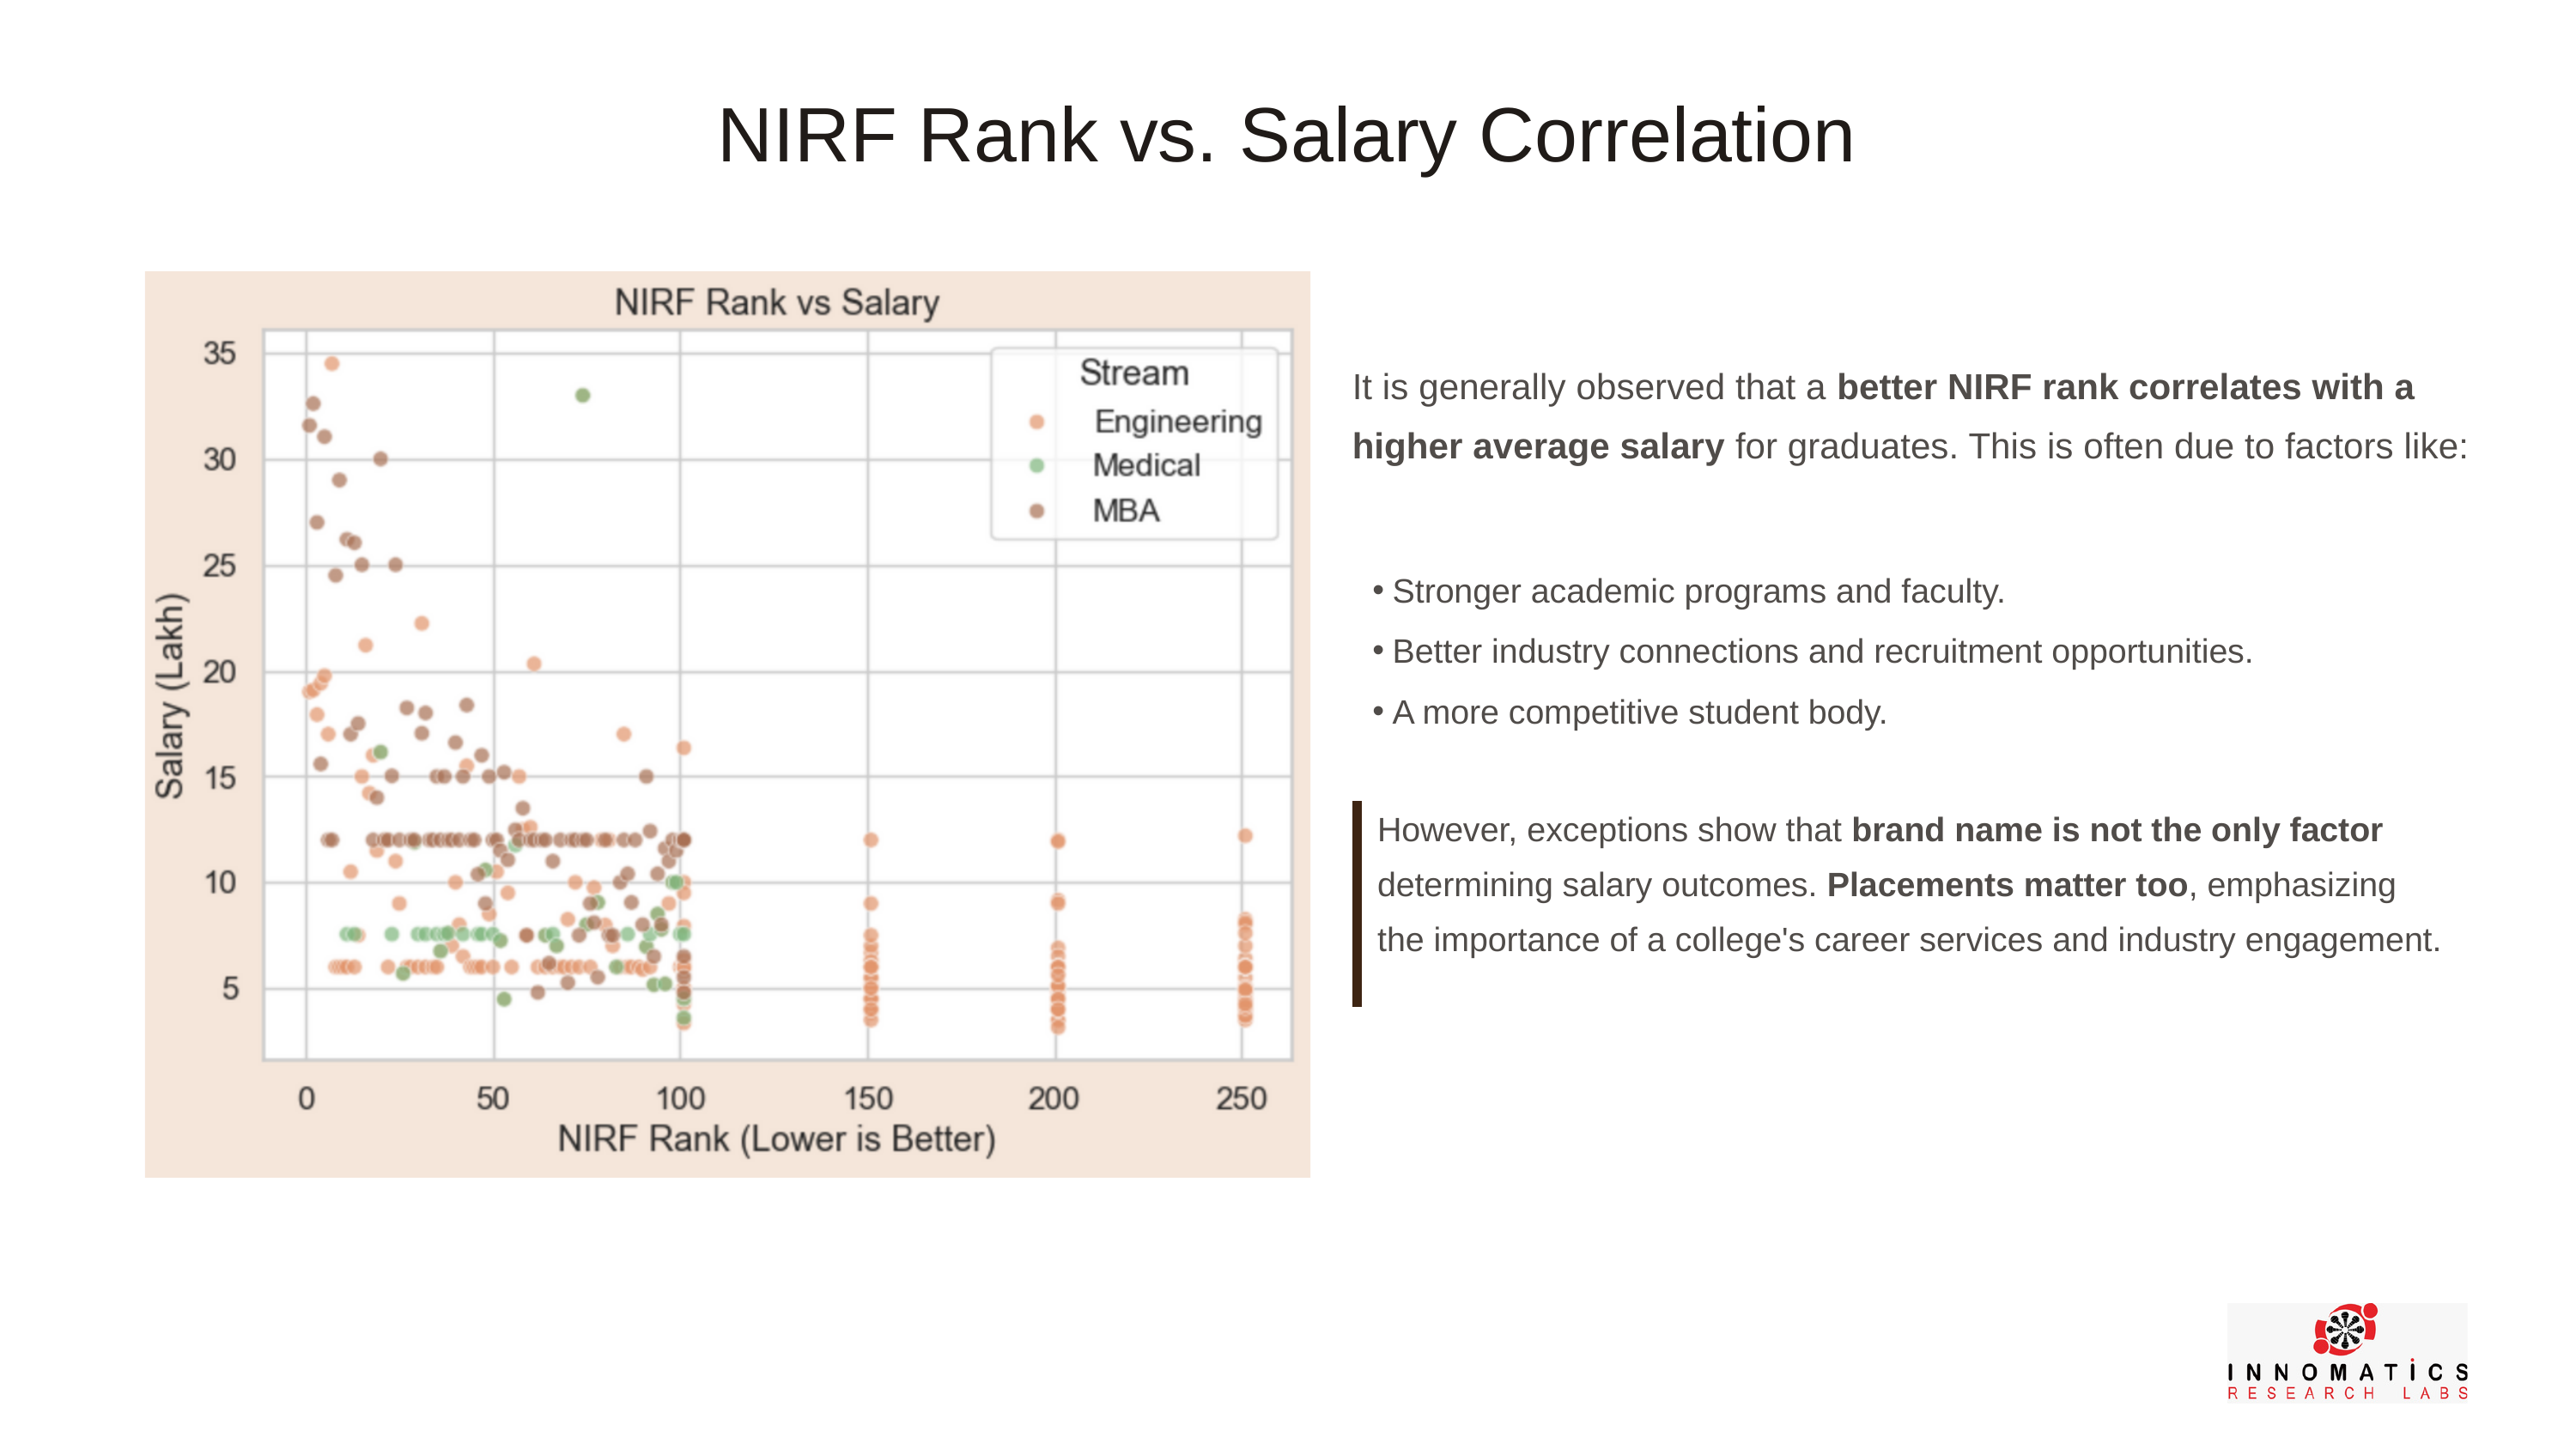

NIRF Rank vs. Salary Correlation

It is generally observed that a better NIRF rank correlates with a higher average salary for graduates. This is often due to factors like:
Stronger academic programs and faculty.
Better industry connections and recruitment opportunities.
A more competitive student body.

However, exceptions show that brand name is not the only factor determining salary outcomes. Placements matter too, emphasizing the importance of a college's career services and industry engagement.

While a general trend exists, individual outcomes can vary.